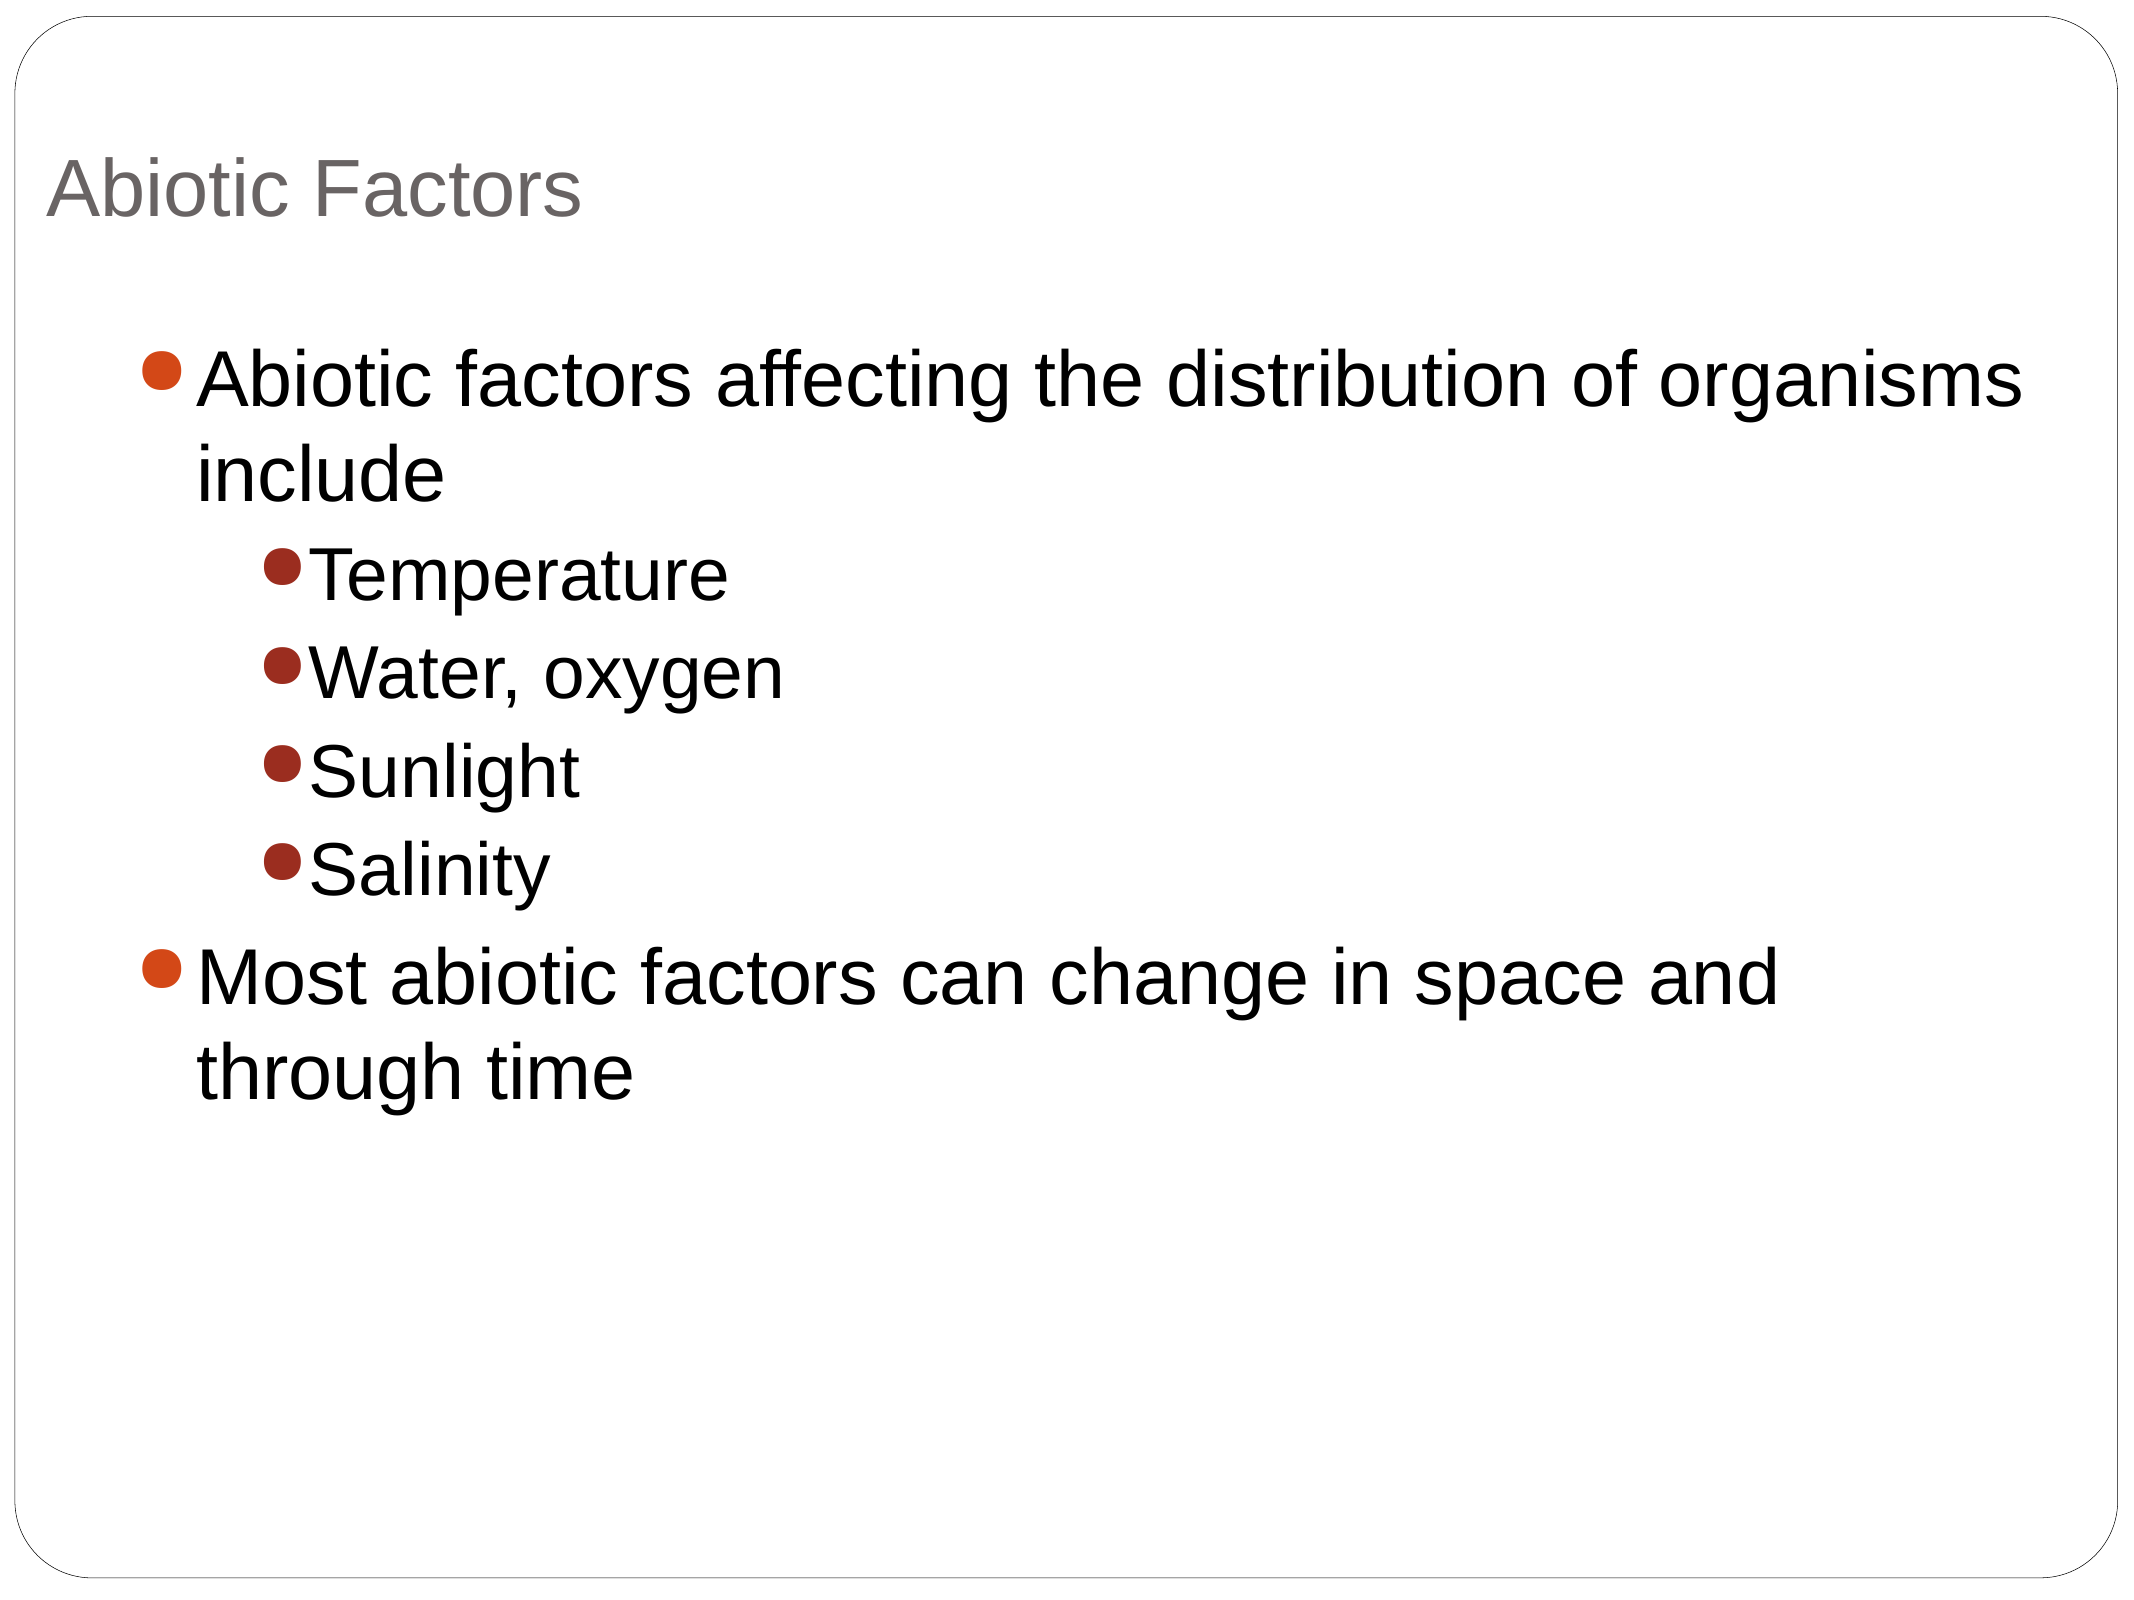

# Abiotic Factors
Abiotic factors affecting the distribution of organisms include
Temperature
Water, oxygen
Sunlight
Salinity
Most abiotic factors can change in space and through time